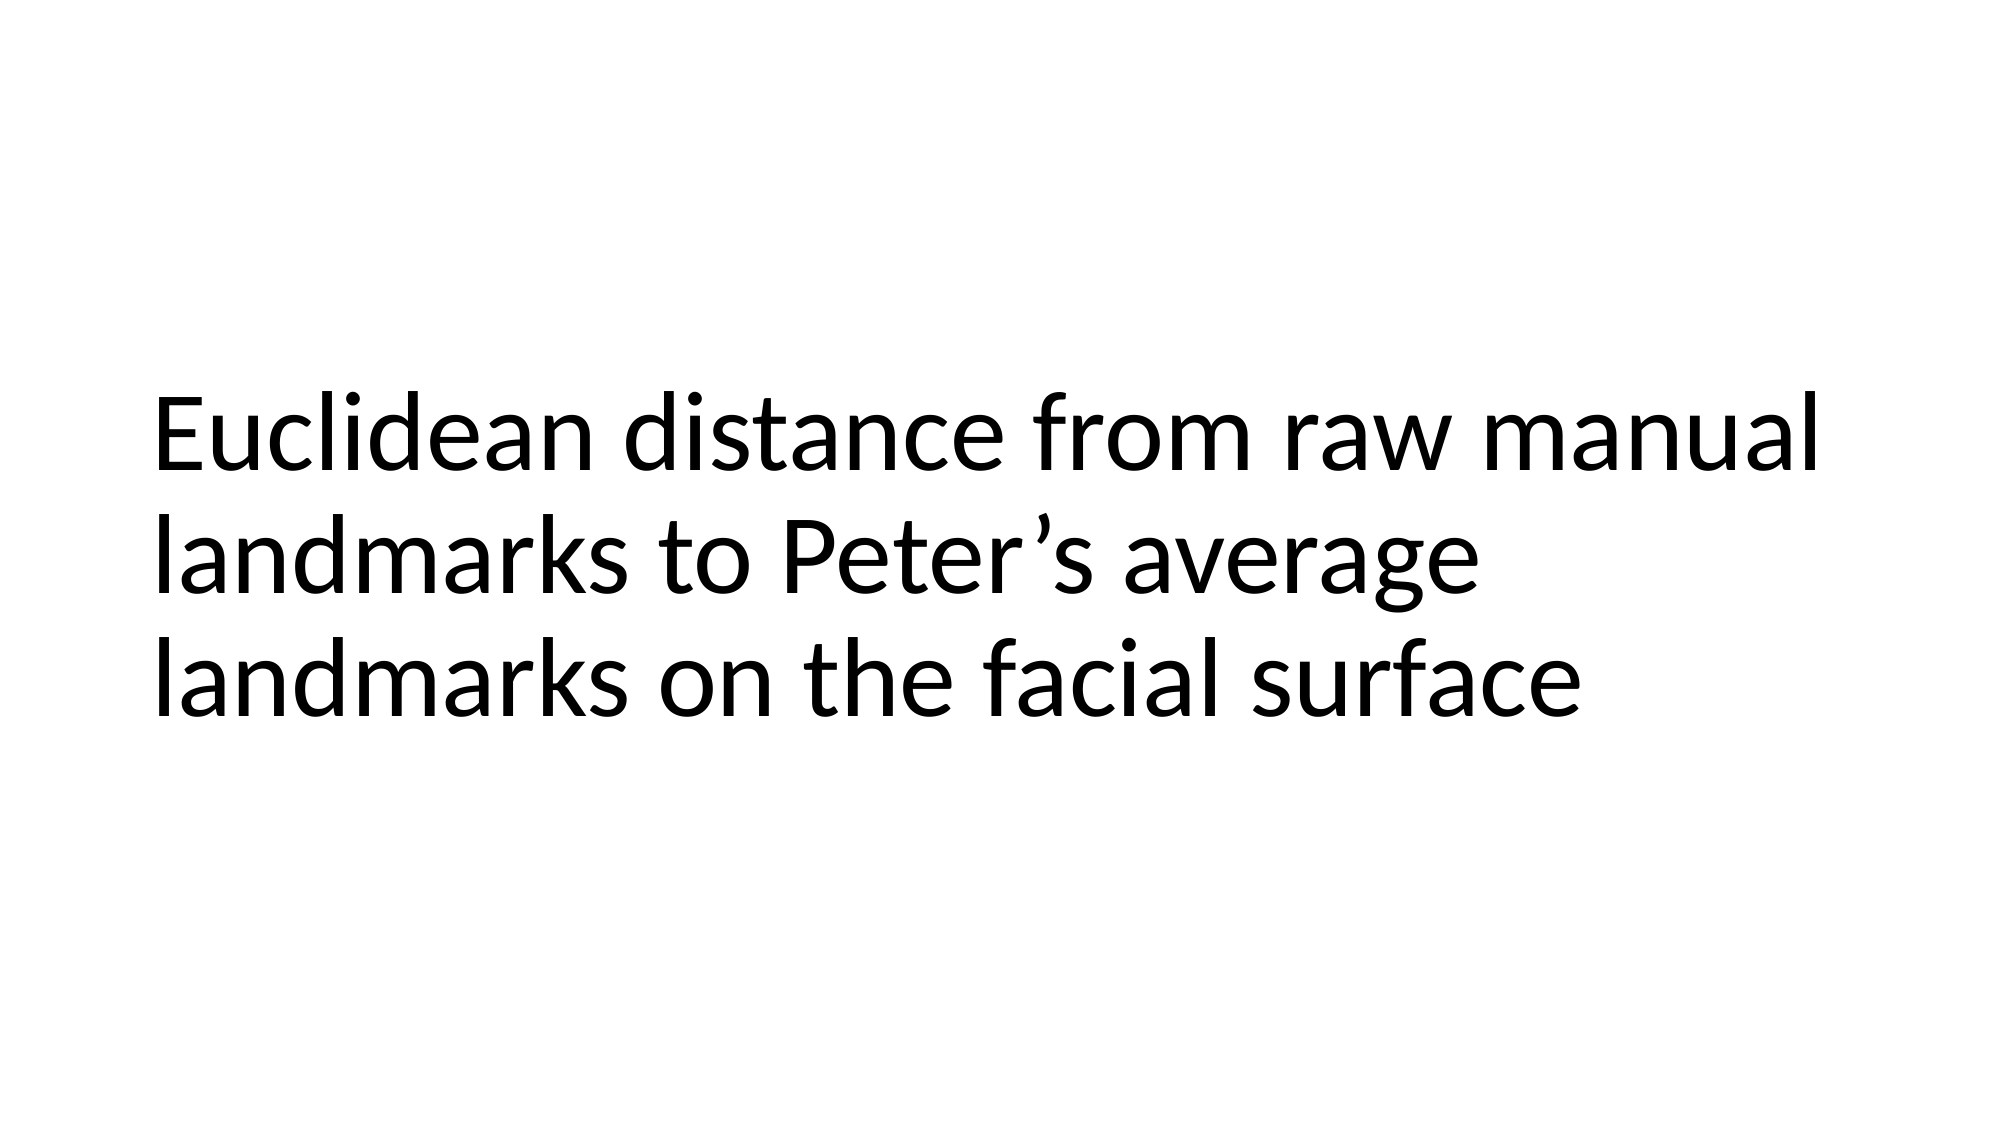

# Euclidean distance from raw manual landmarks to Peter’s average landmarks on the facial surface